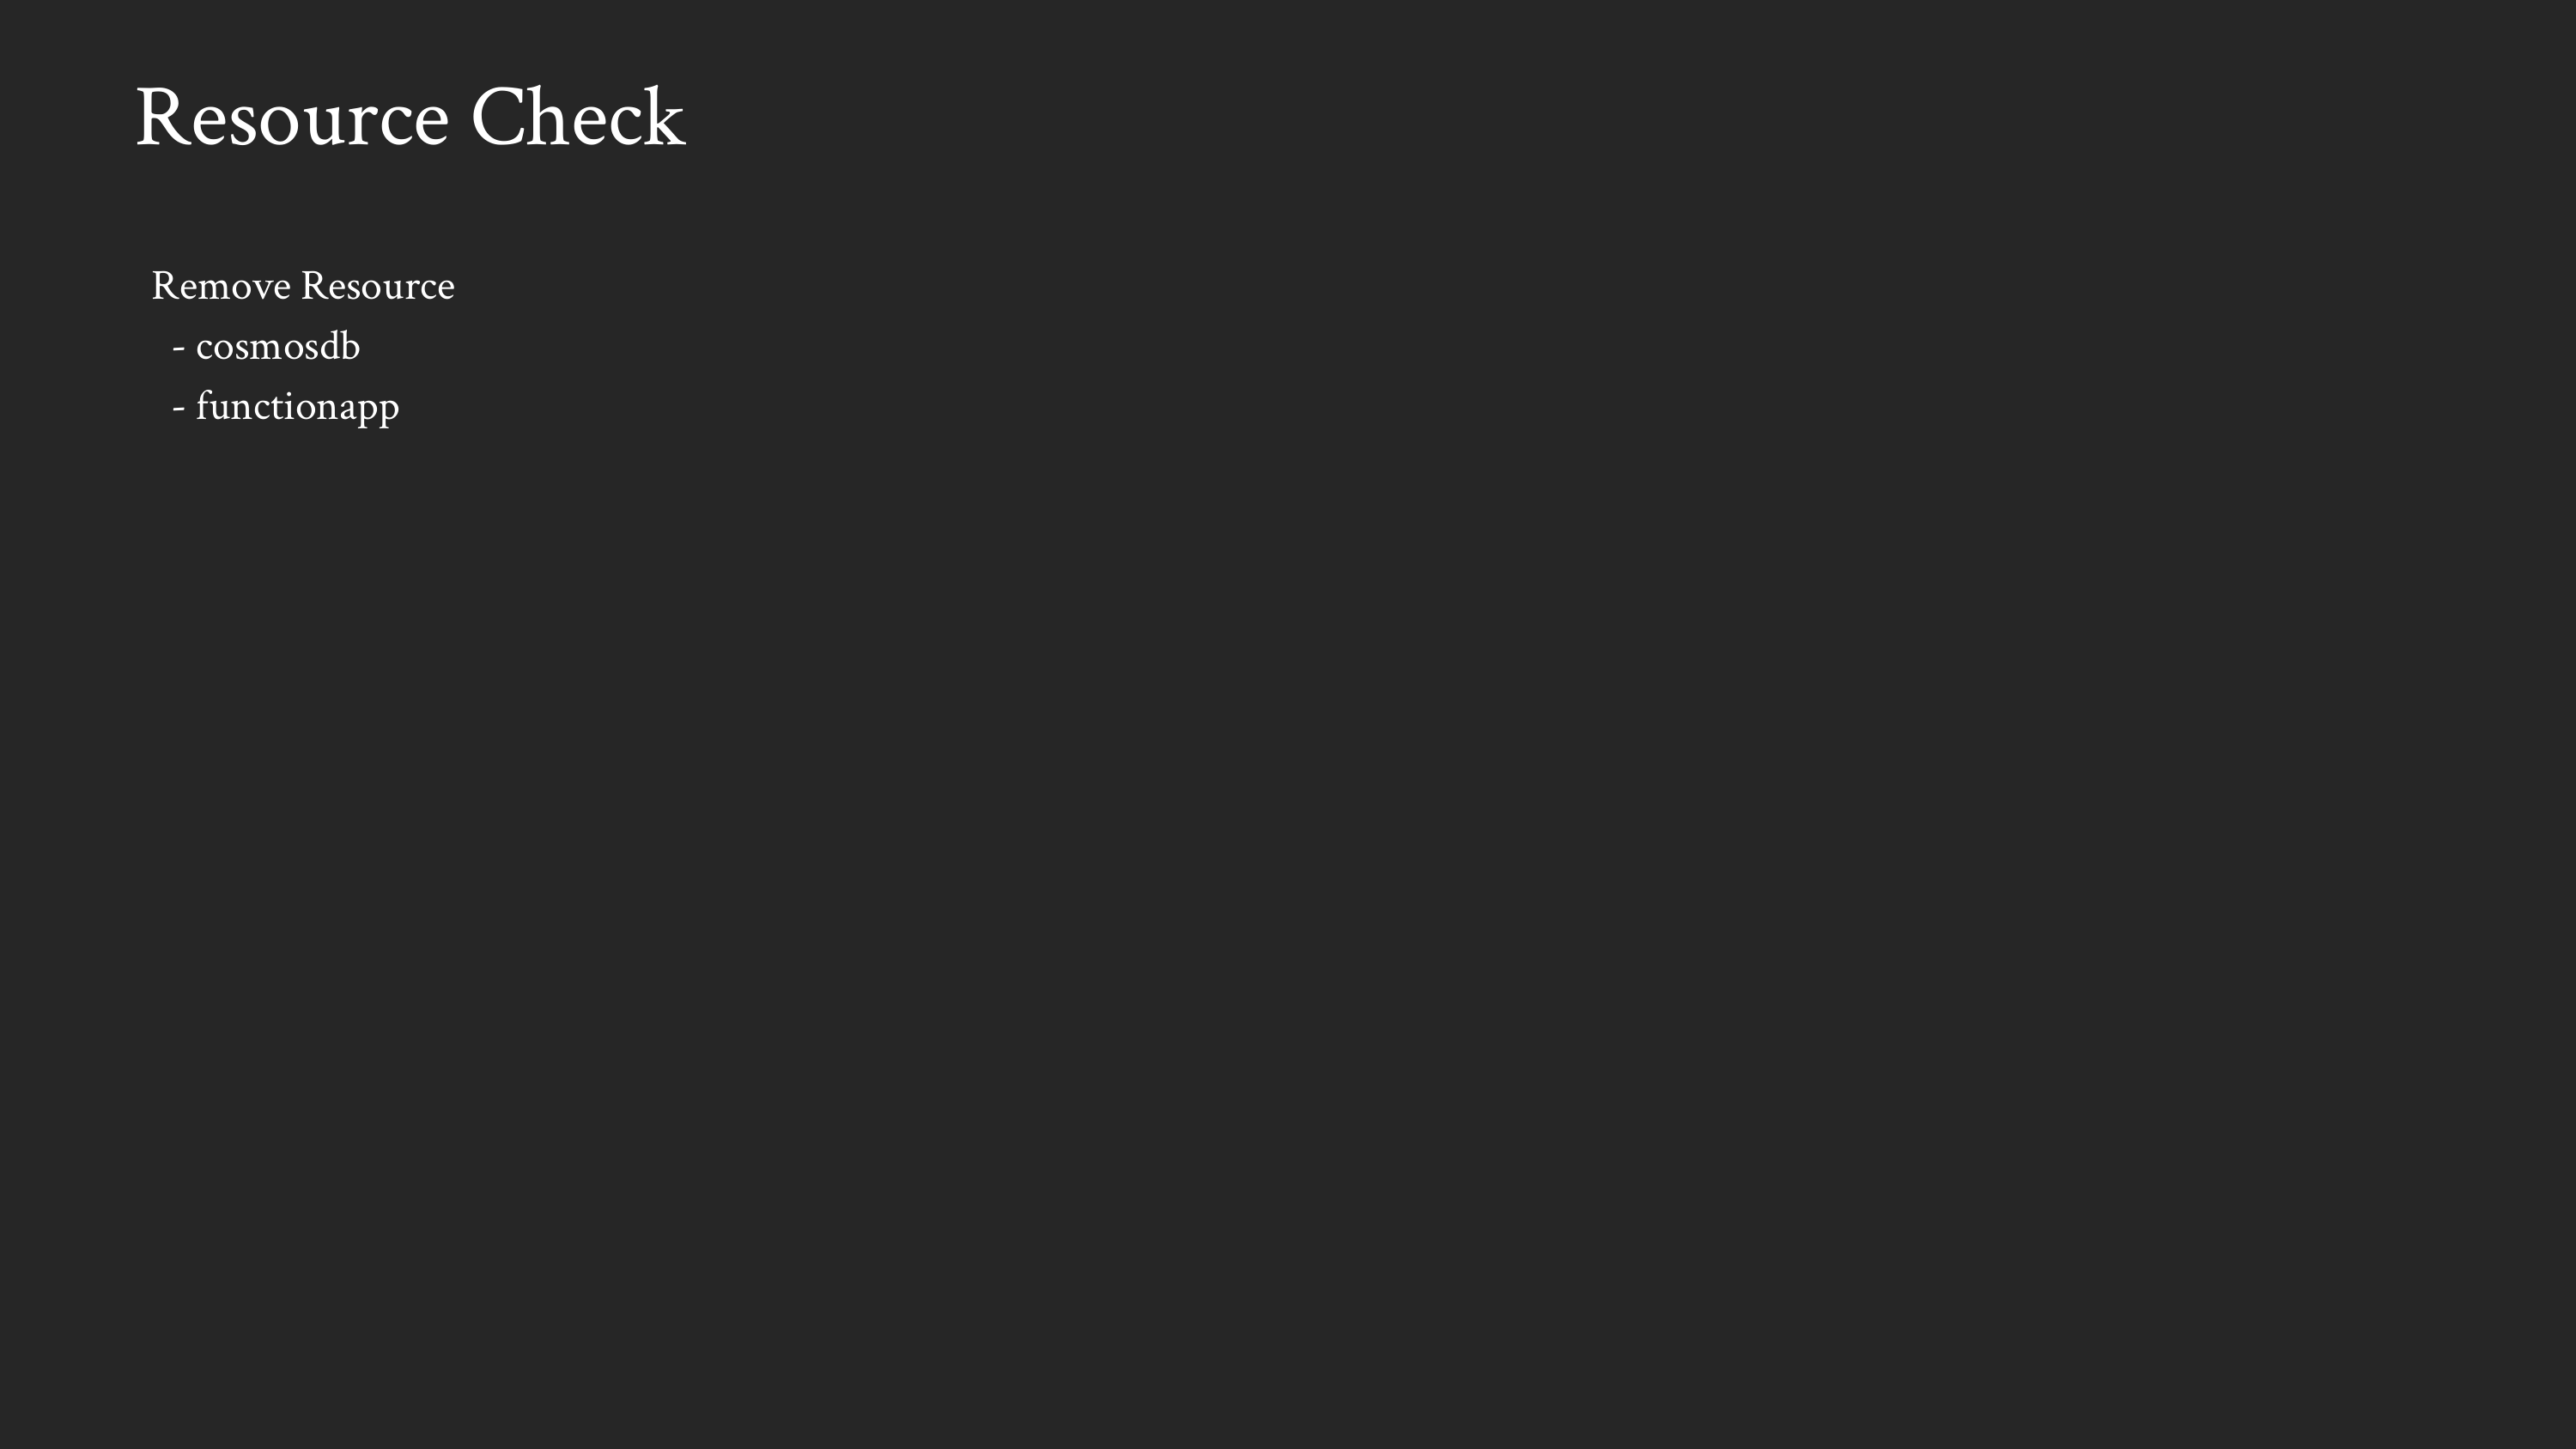

# Resource Check
Remove Resource
  - cosmosdb
  - functionapp